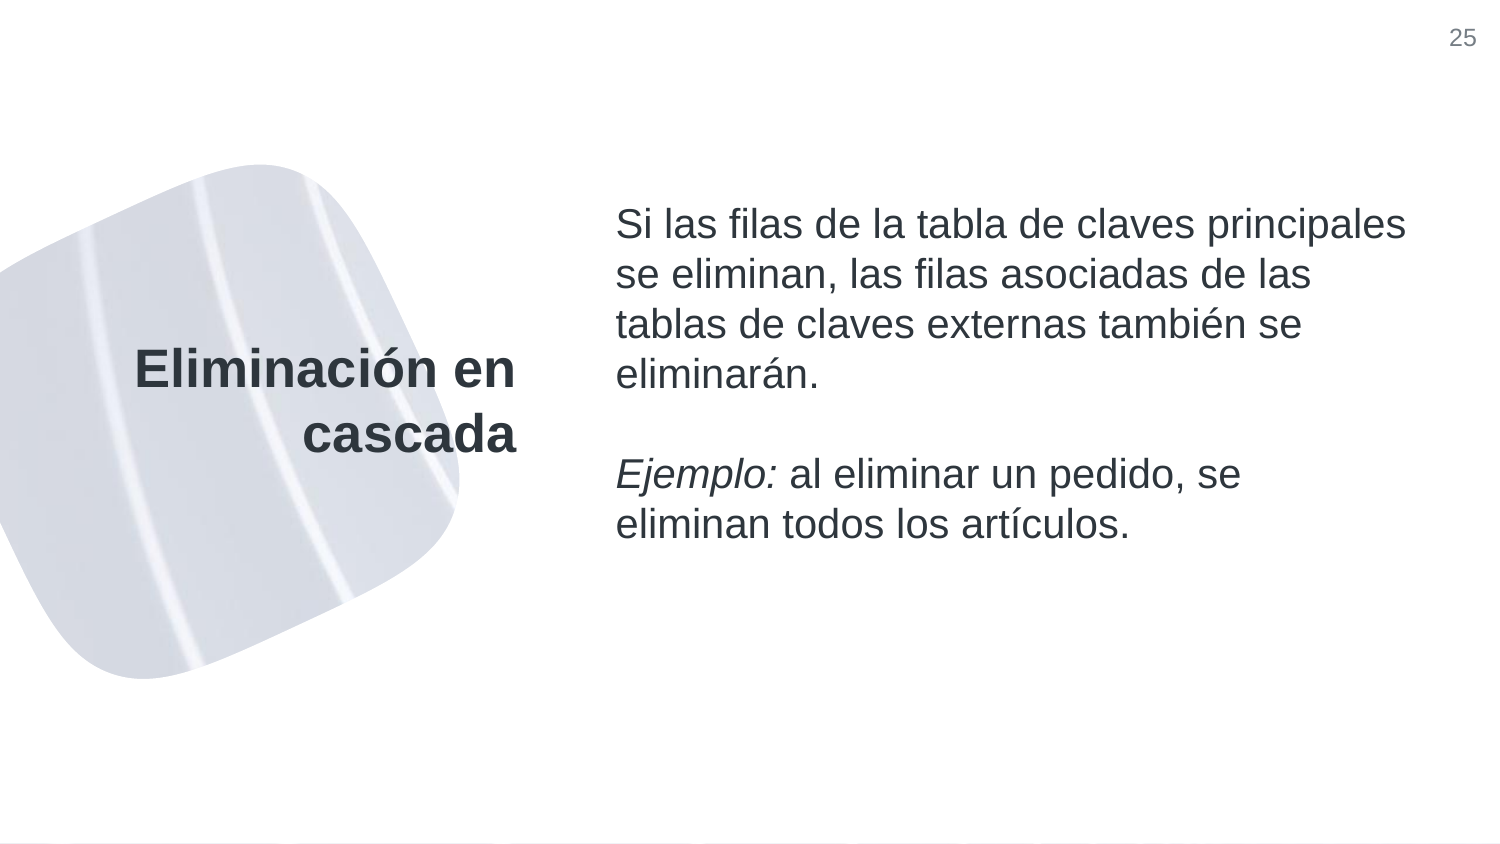

25
Si las filas de la tabla de claves principales se eliminan, las filas asociadas de las tablas de claves externas también se eliminarán.

Ejemplo: al eliminar un pedido, se eliminan todos los artículos.
# Eliminación en cascada